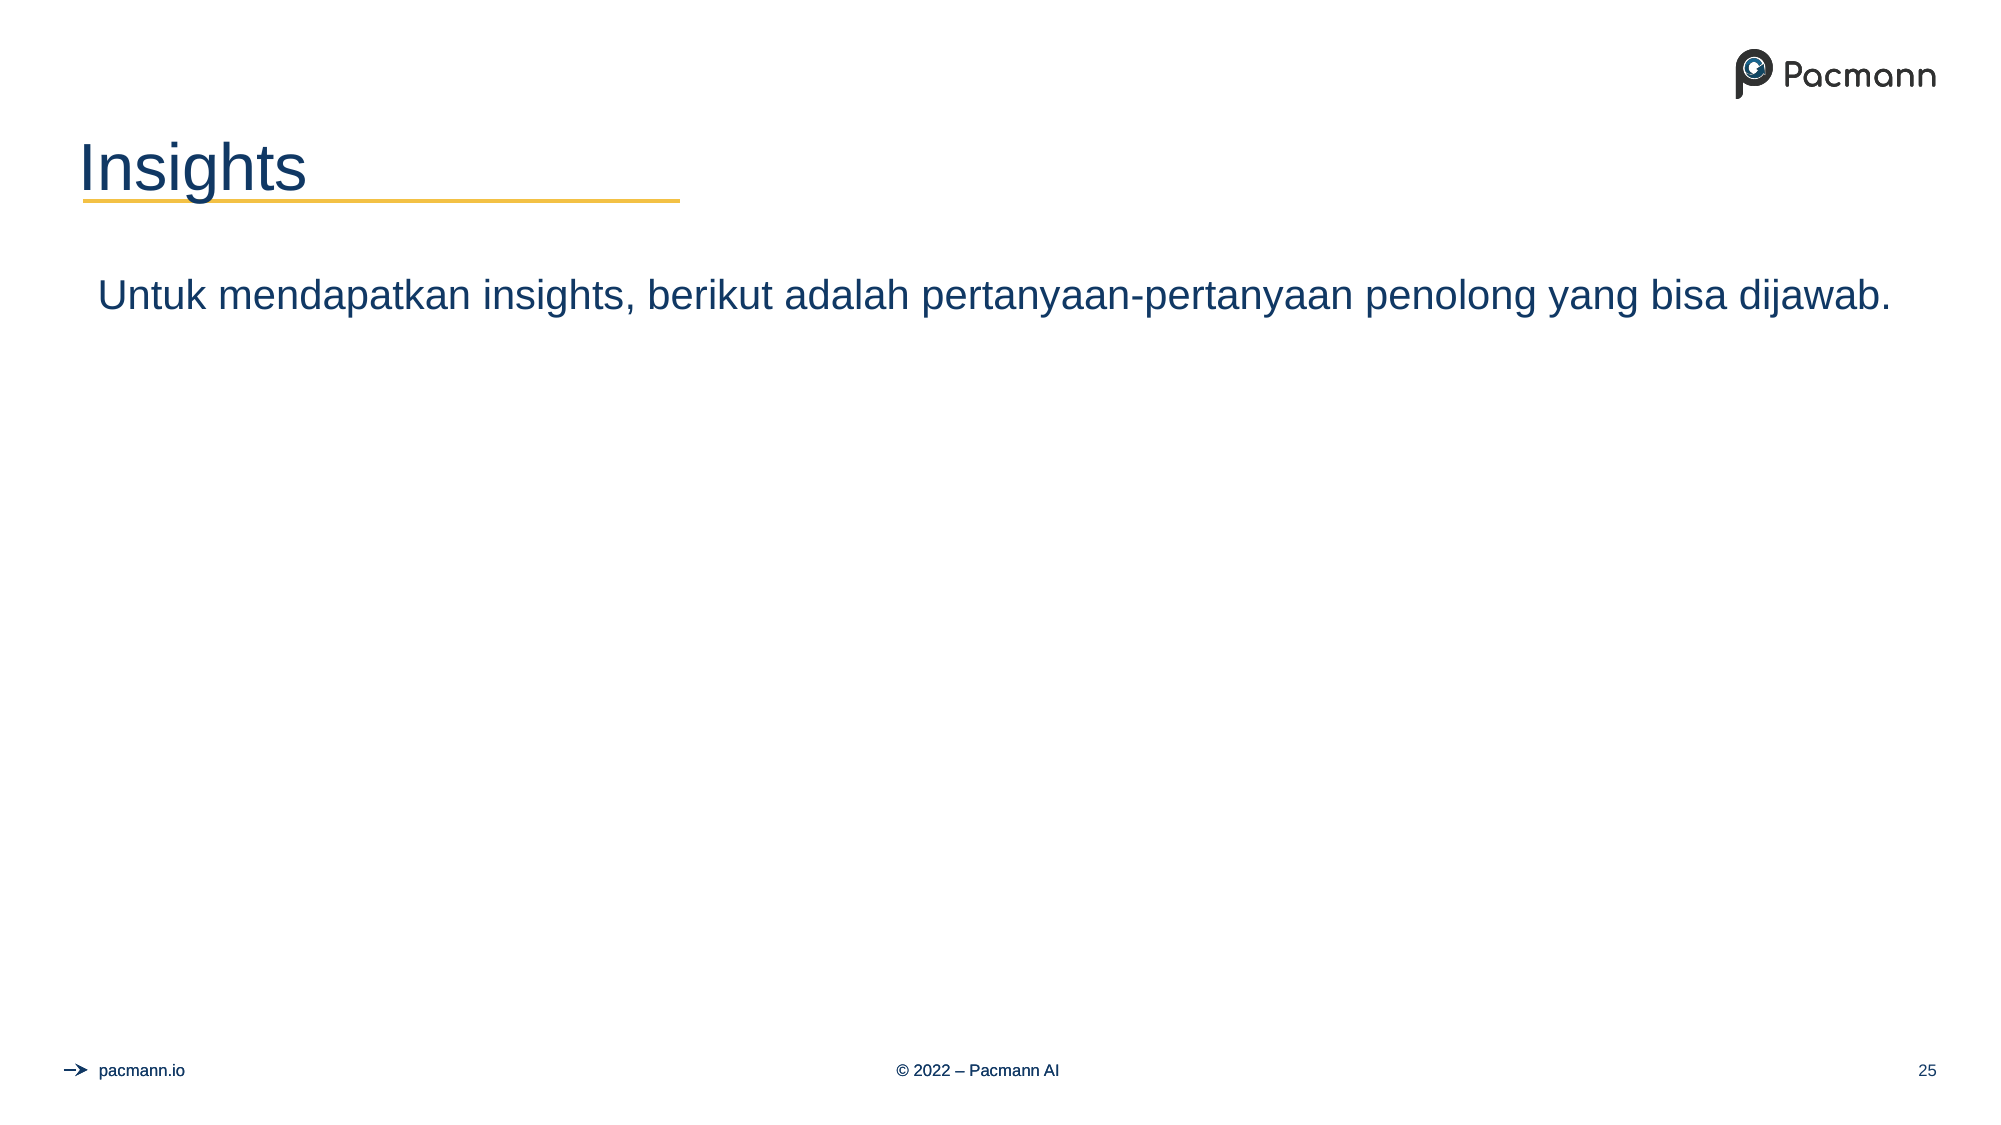

# Insights
Untuk mendapatkan insights, berikut adalah pertanyaan-pertanyaan penolong yang bisa dijawab.